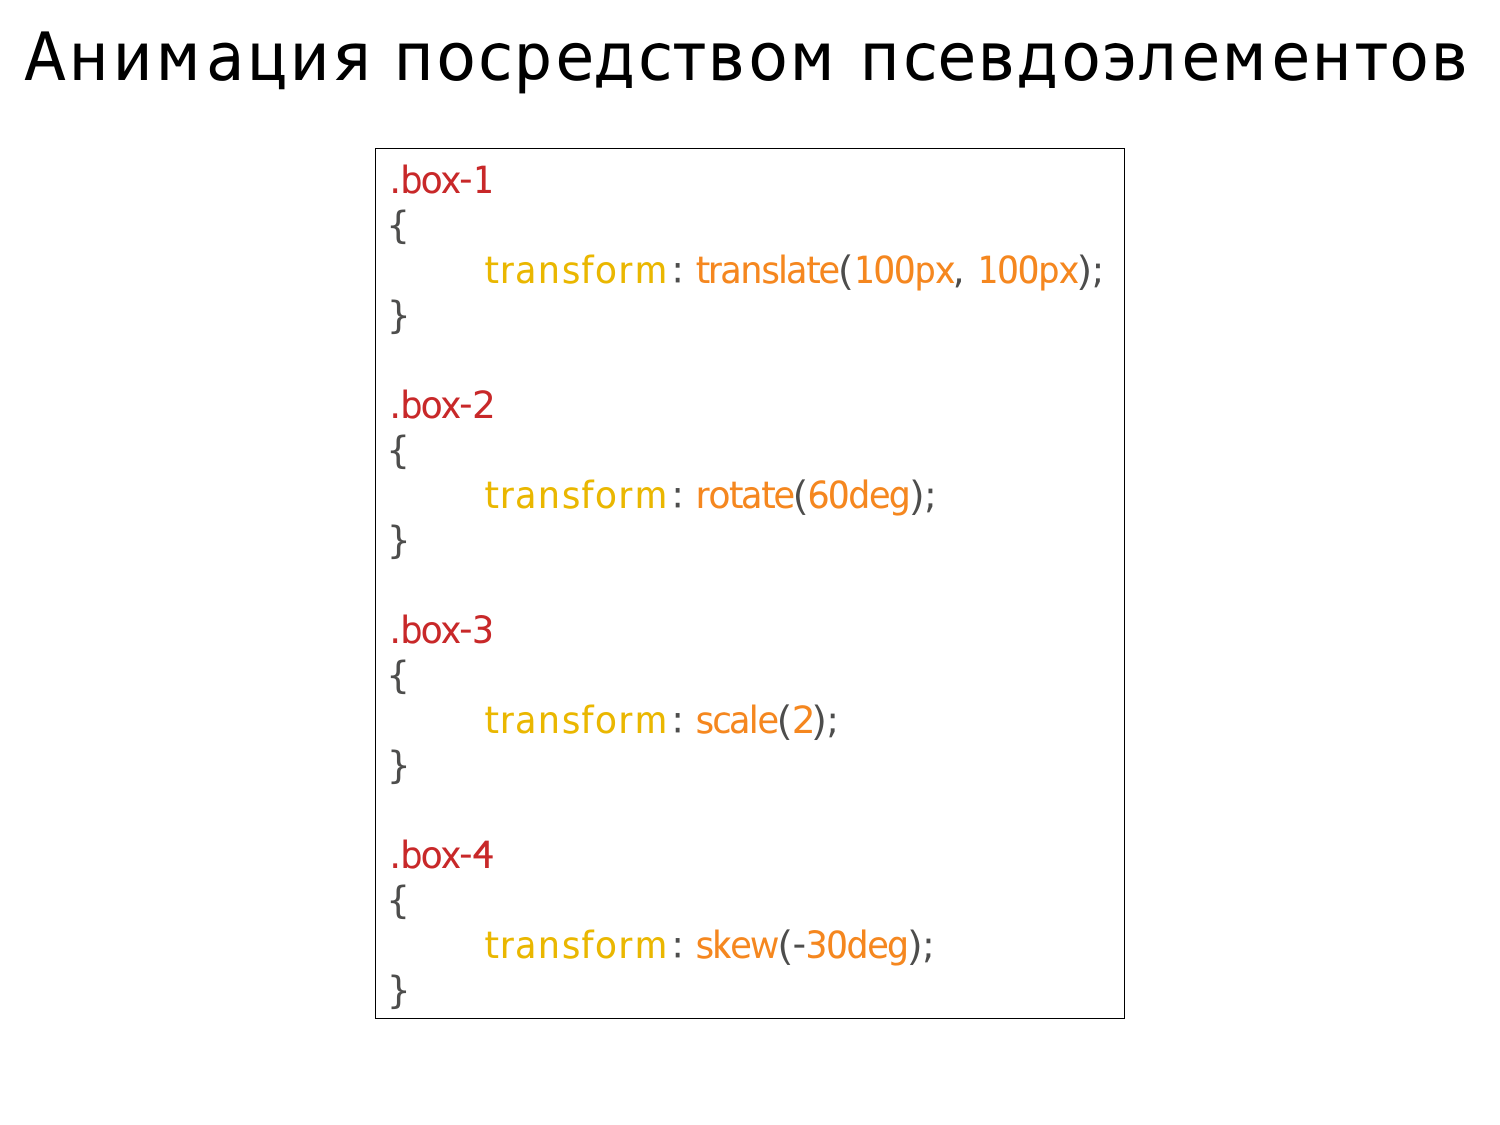

Анимация посредством псевдоэлементов
.box-1
{
	transform: translate(100px, 100px);
}

.box-2
{
	transform: rotate(60deg);
}

.box-3
{
	transform: scale(2);
}

.box-4
{
	transform: skew(-30deg);
}